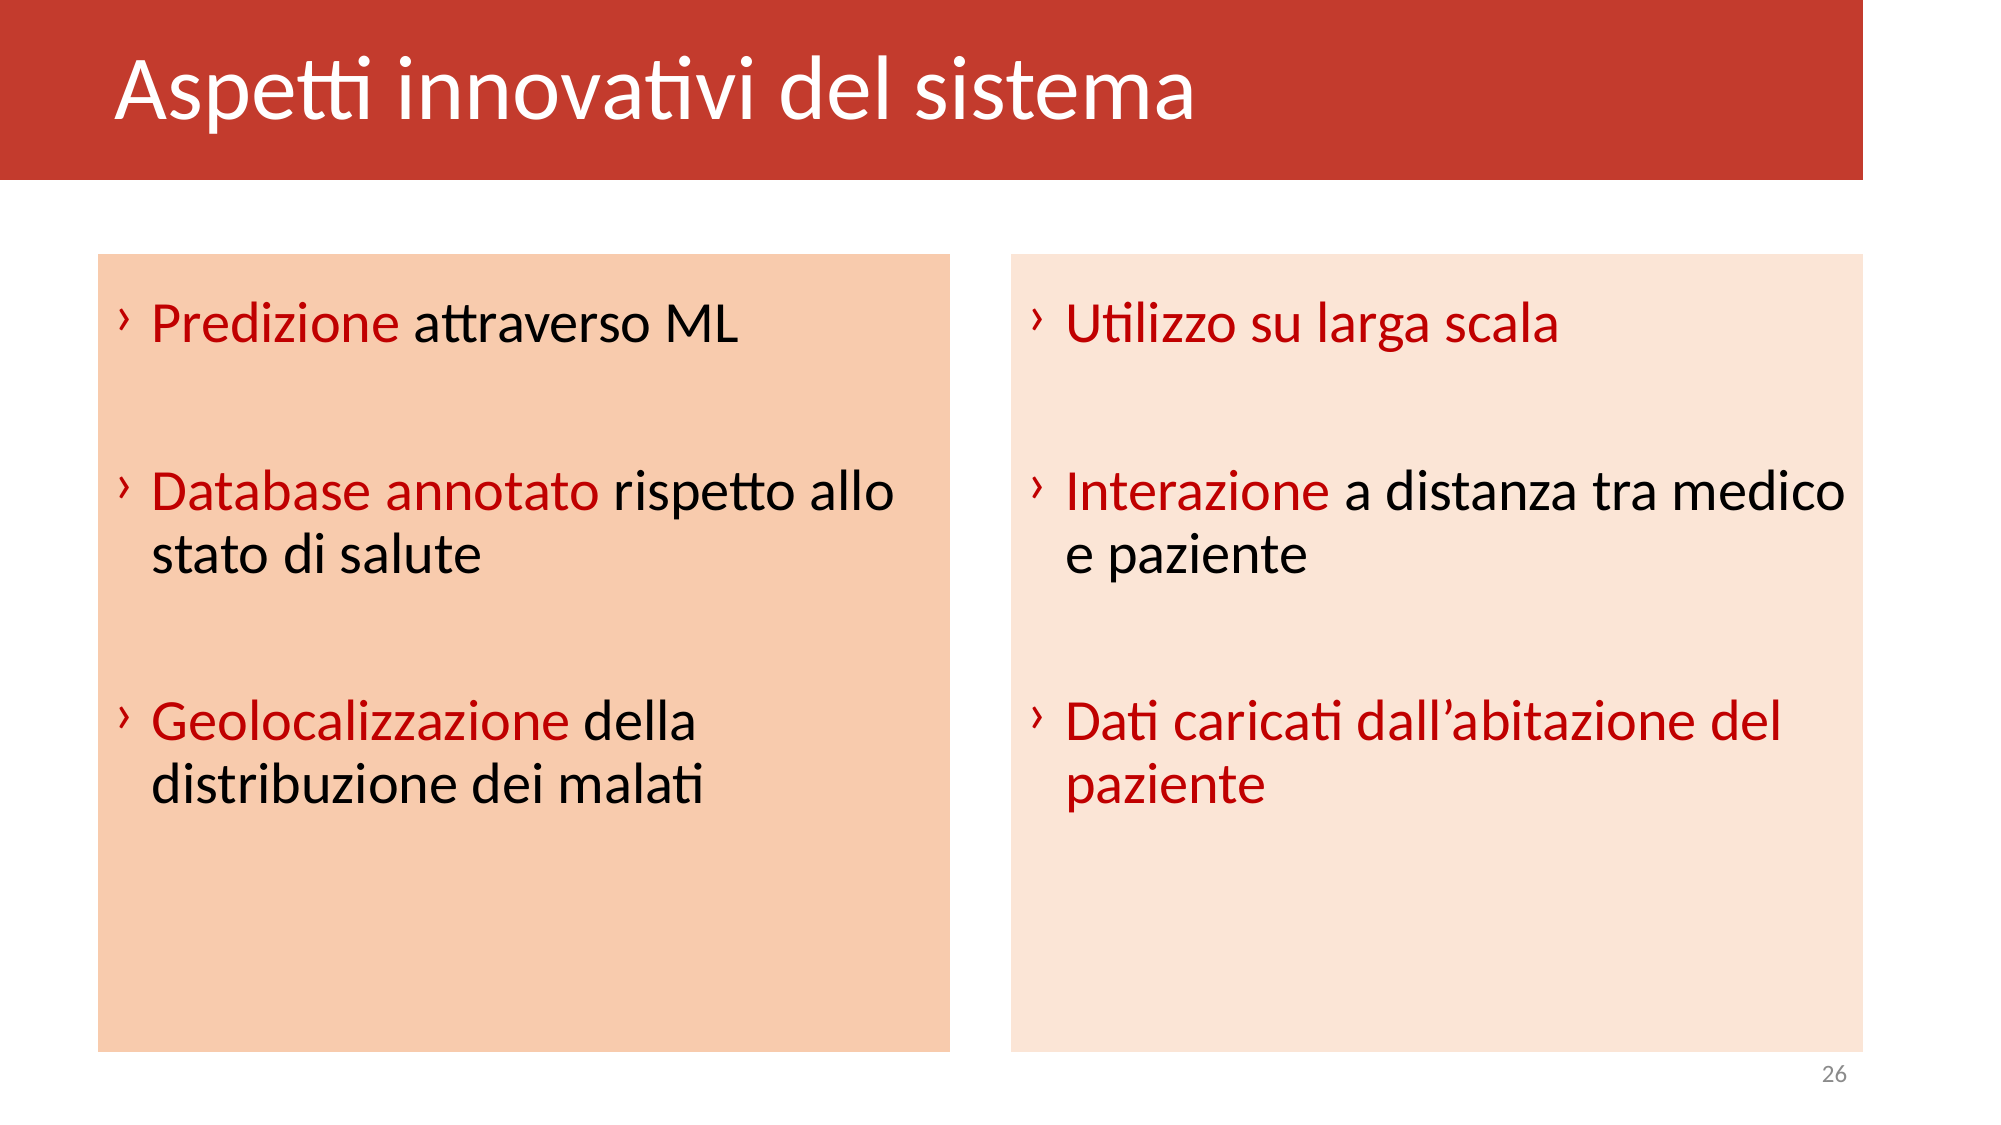

Aspetti innovativi del sistema

Predizione attraverso ML

Database annotato rispetto allo stato di salute

Geolocalizzazione della distribuzione dei malati
Utilizzo su larga scala

Interazione a distanza tra medico e paziente

Dati caricati dall’abitazione del paziente

26